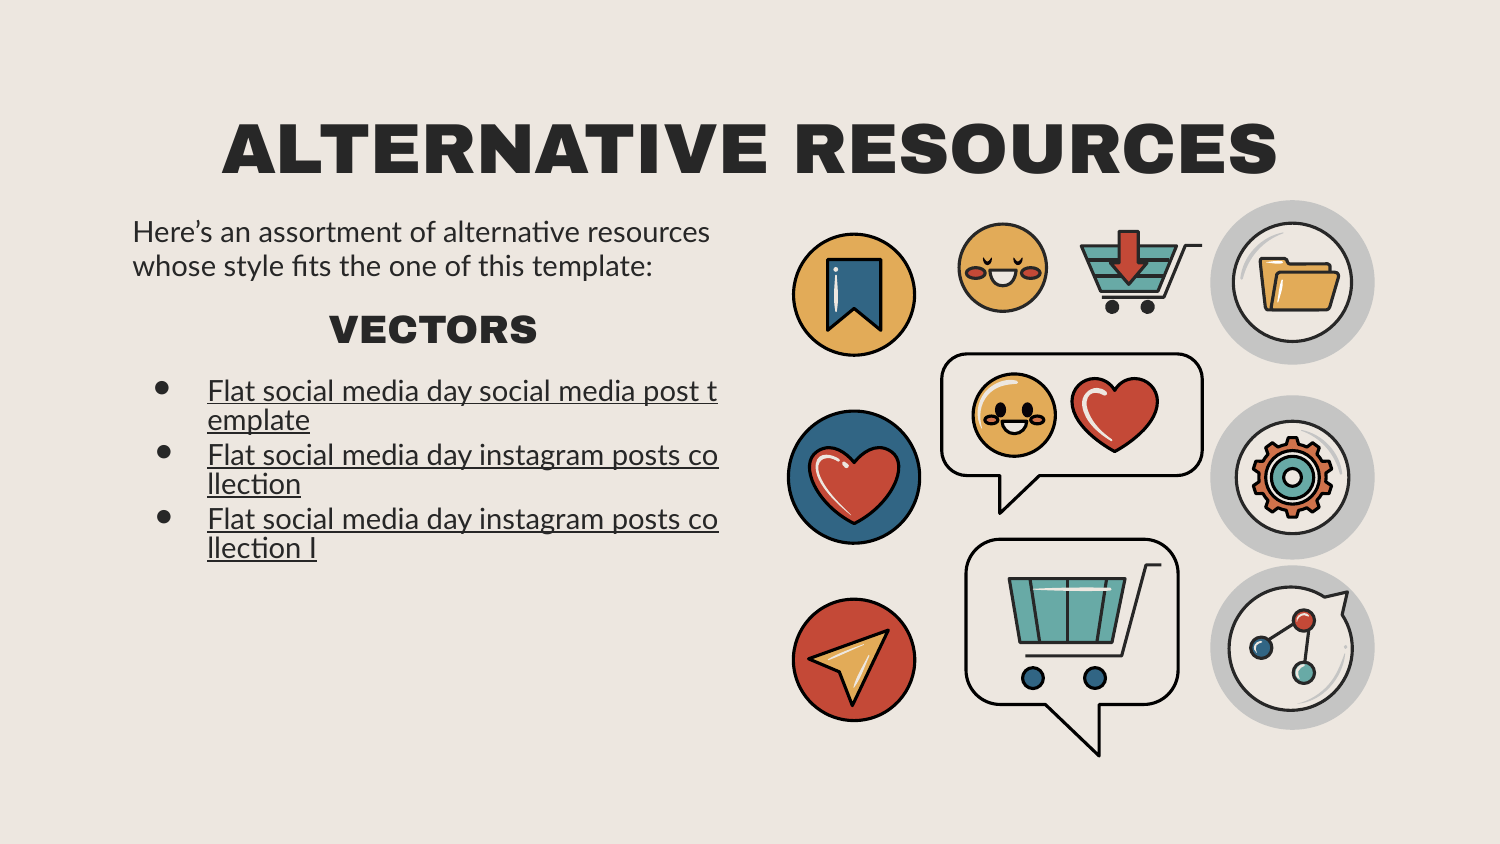

# ALTERNATIVE RESOURCES
Here’s an assortment of alternative resources whose style fits the one of this template:
VECTORS
Flat social media day social media post template
Flat social media day instagram posts collection
Flat social media day instagram posts collection I